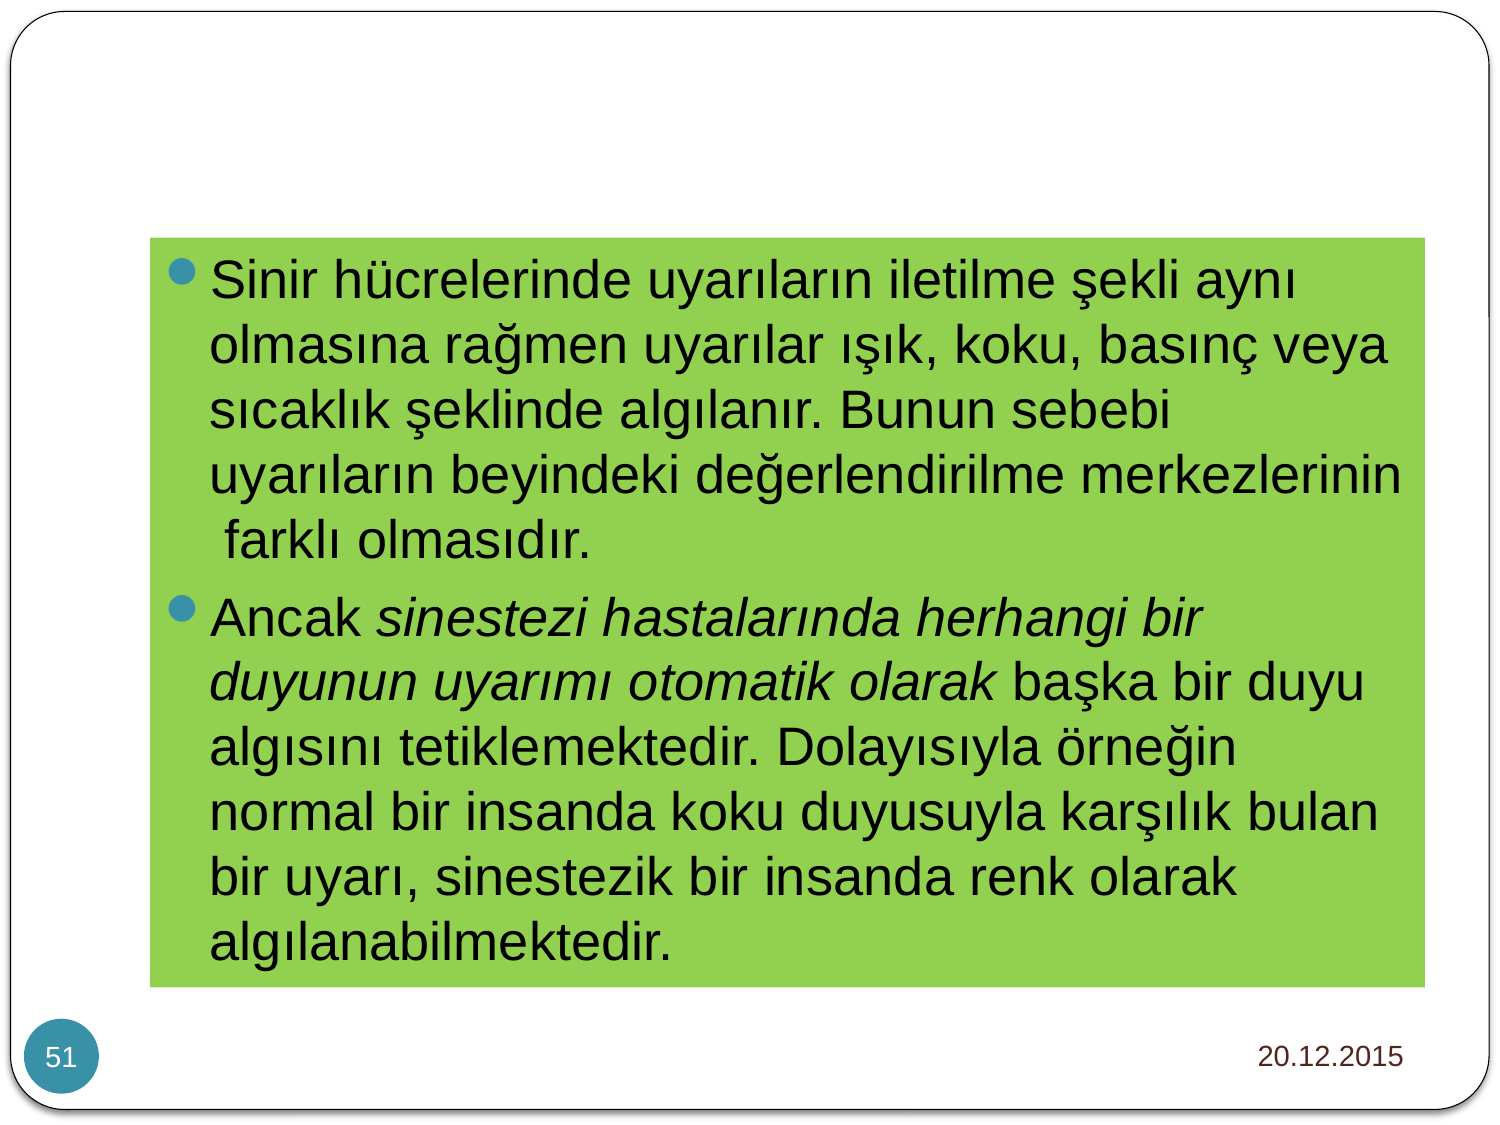

#
Sinir hücrelerinde uyarıların iletilme şekli aynı olmasına rağmen uyarılar ışık, koku, basınç veya sıcaklık şeklinde algılanır. Bunun sebebi uyarıların beyindeki değerlendirilme merkezlerinin  farklı olmasıdır.
Ancak sinestezi hastalarında herhangi bir duyunun uyarımı otomatik olarak başka bir duyu algısını tetiklemektedir. Dolayısıyla örneğin normal bir insanda koku duyusuyla karşılık bulan bir uyarı, sinestezik bir insanda renk olarak algılanabilmektedir.
20.12.2015
51